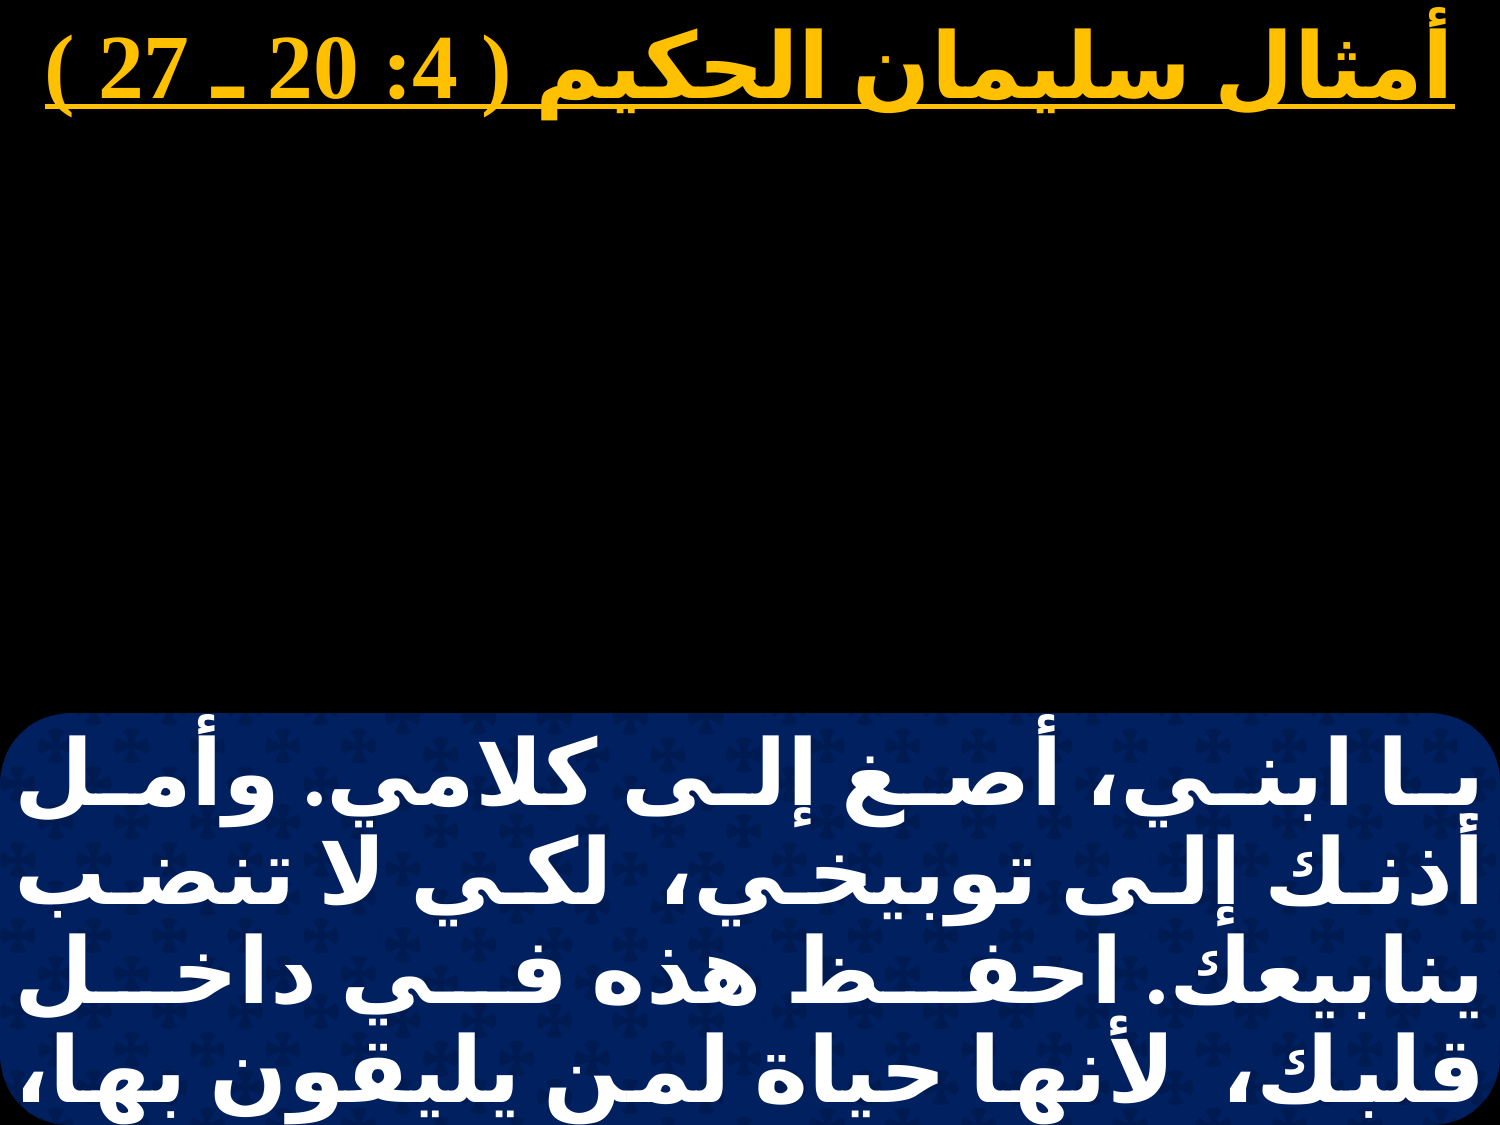

أمثال سليمان الحكيم ( 4: 20 ـ 27 )
يا ابني، أصغ إلى كلامي. وأمل أذنك إلى توبيخي،  لكي لا تنضب ينابيعك. احفظ هذه في داخل قلبك،  لأنها حياة لمن يليقون بها، وشفاء للجسد. بكل  تحفظ احفظ قلبك؛ لأن منه مخارج الحياة. أبعد عنك